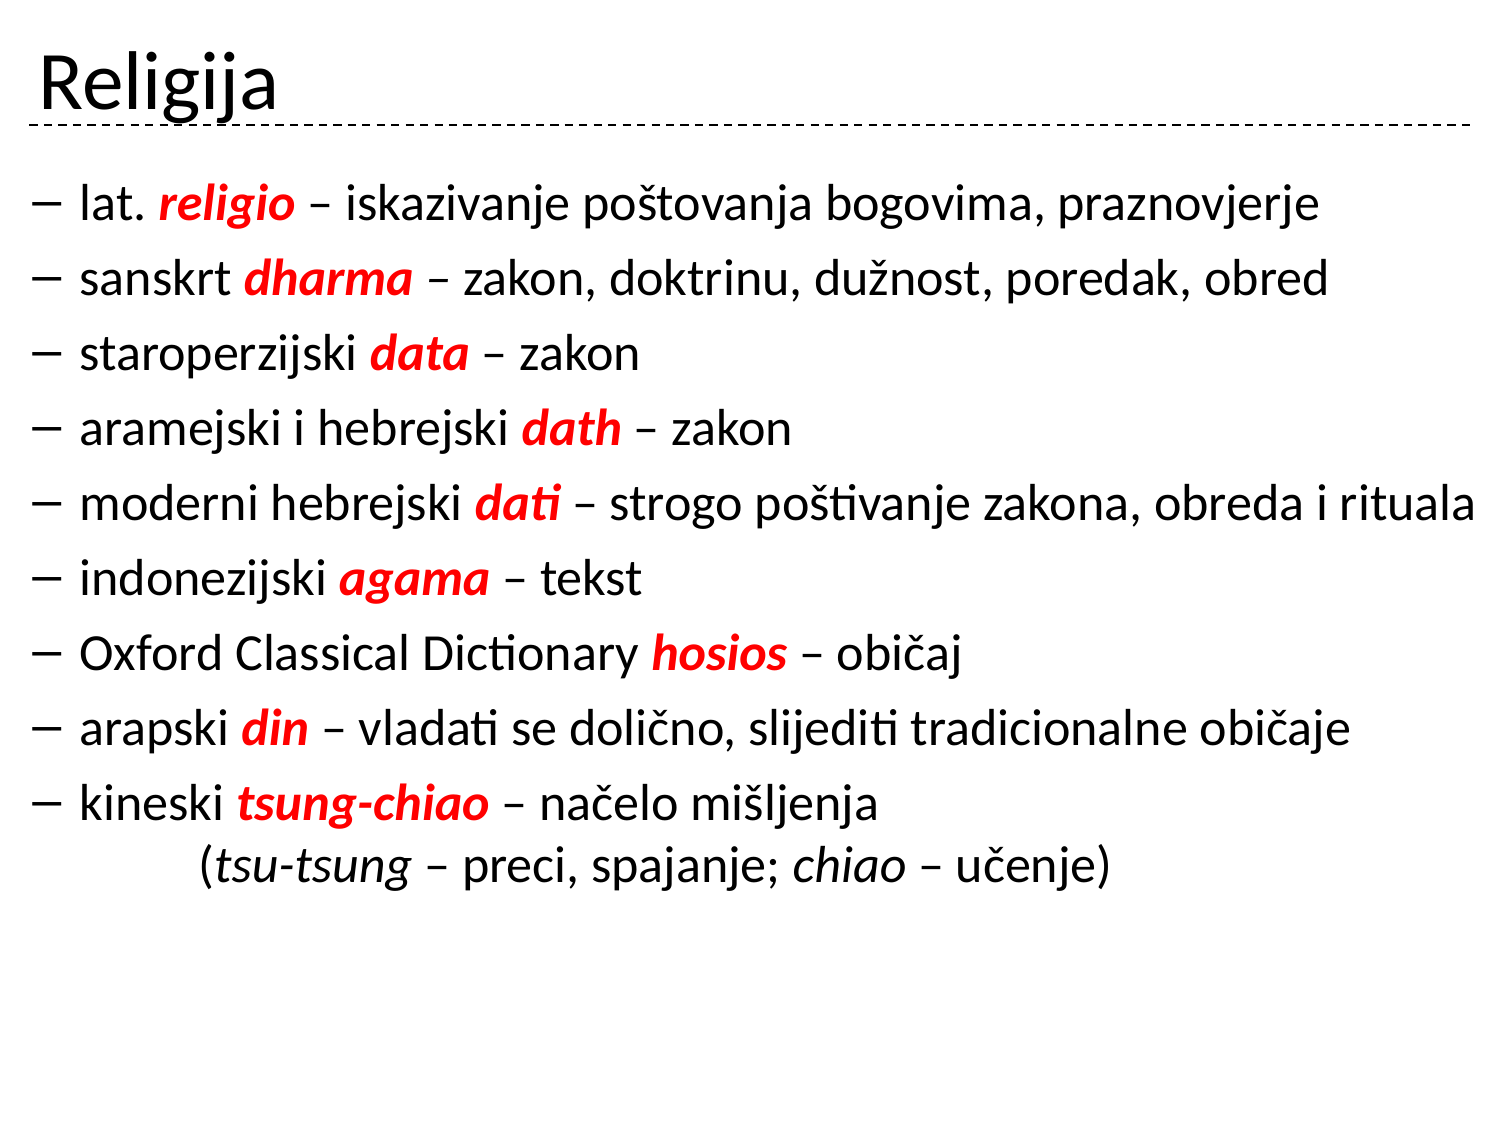

# Religija
lat. religio – iskazivanje poštovanja bogovima, praznovjerje
sanskrt dharma – zakon, doktrinu, dužnost, poredak, obred
staroperzijski data – zakon
aramejski i hebrejski dath – zakon
moderni hebrejski dati – strogo poštivanje zakona, obreda i rituala
indonezijski agama – tekst
Oxford Classical Dictionary hosios – običaj
arapski din – vladati se dolično, slijediti tradicionalne običaje
kineski tsung-chiao – načelo mišljenja
	(tsu-tsung – preci, spajanje; chiao – učenje)